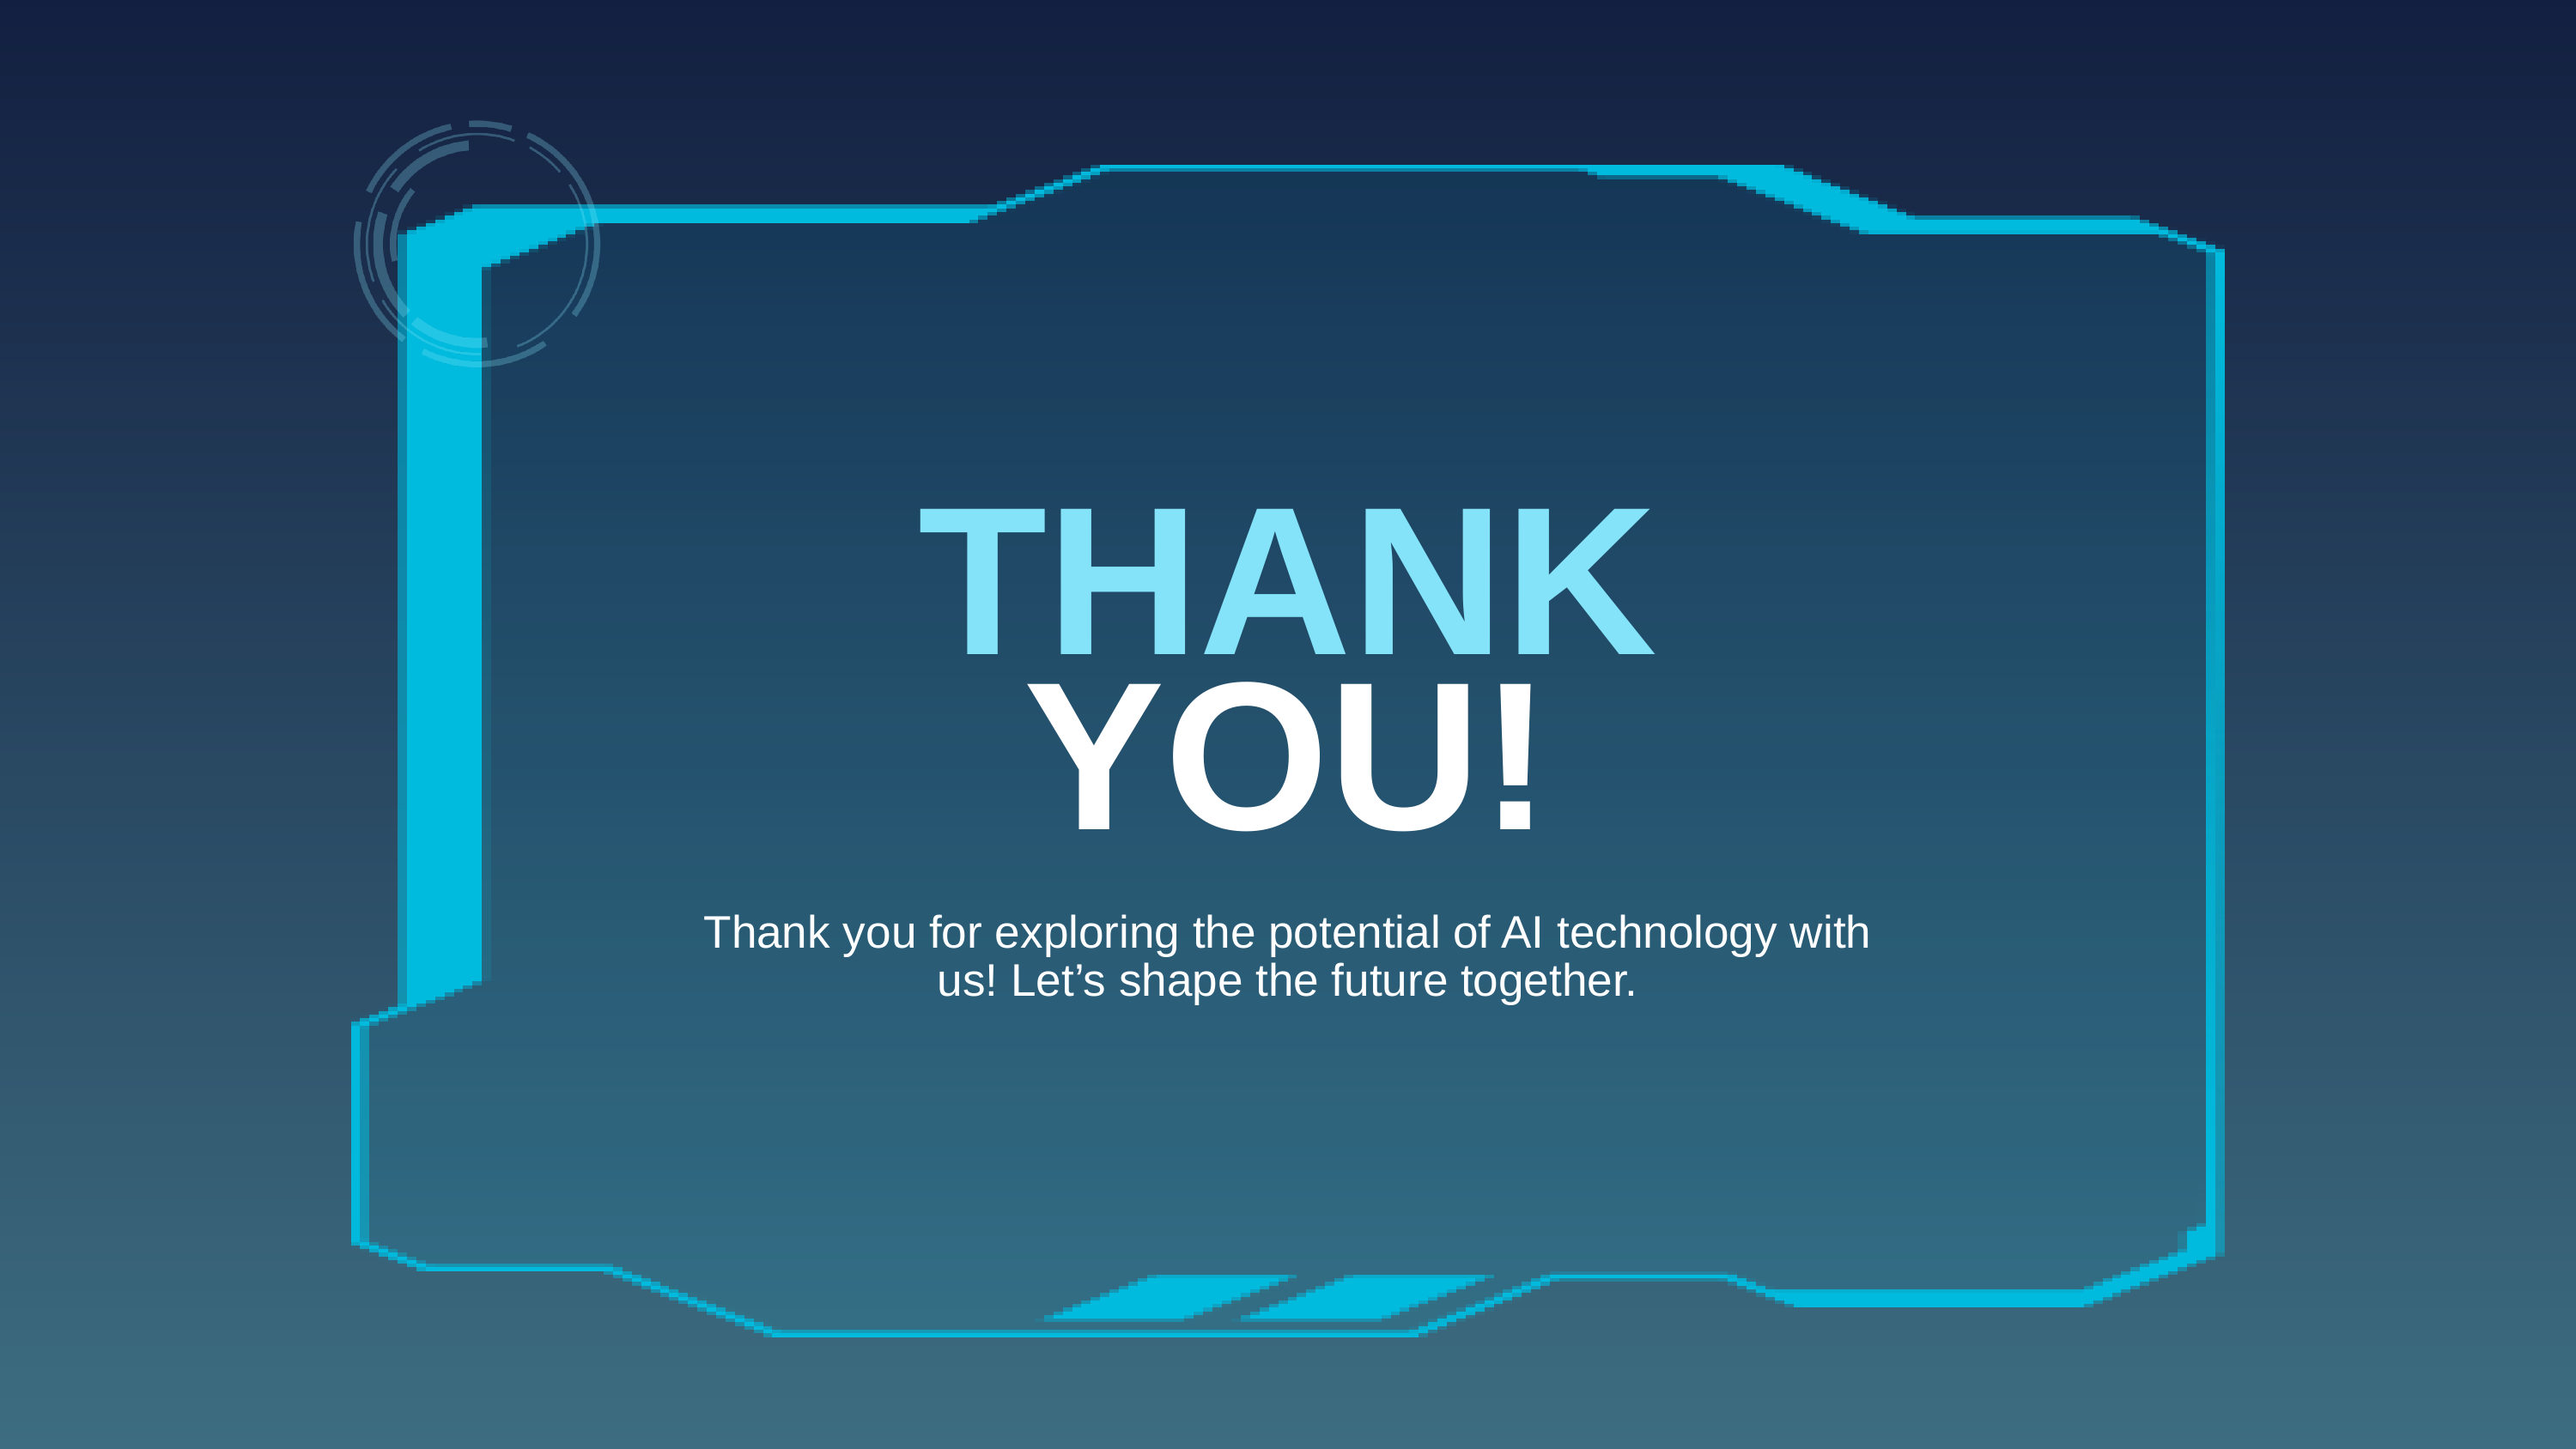

THANK
YOU!
Thank you for exploring the potential of AI technology with us! Let’s shape the future together.